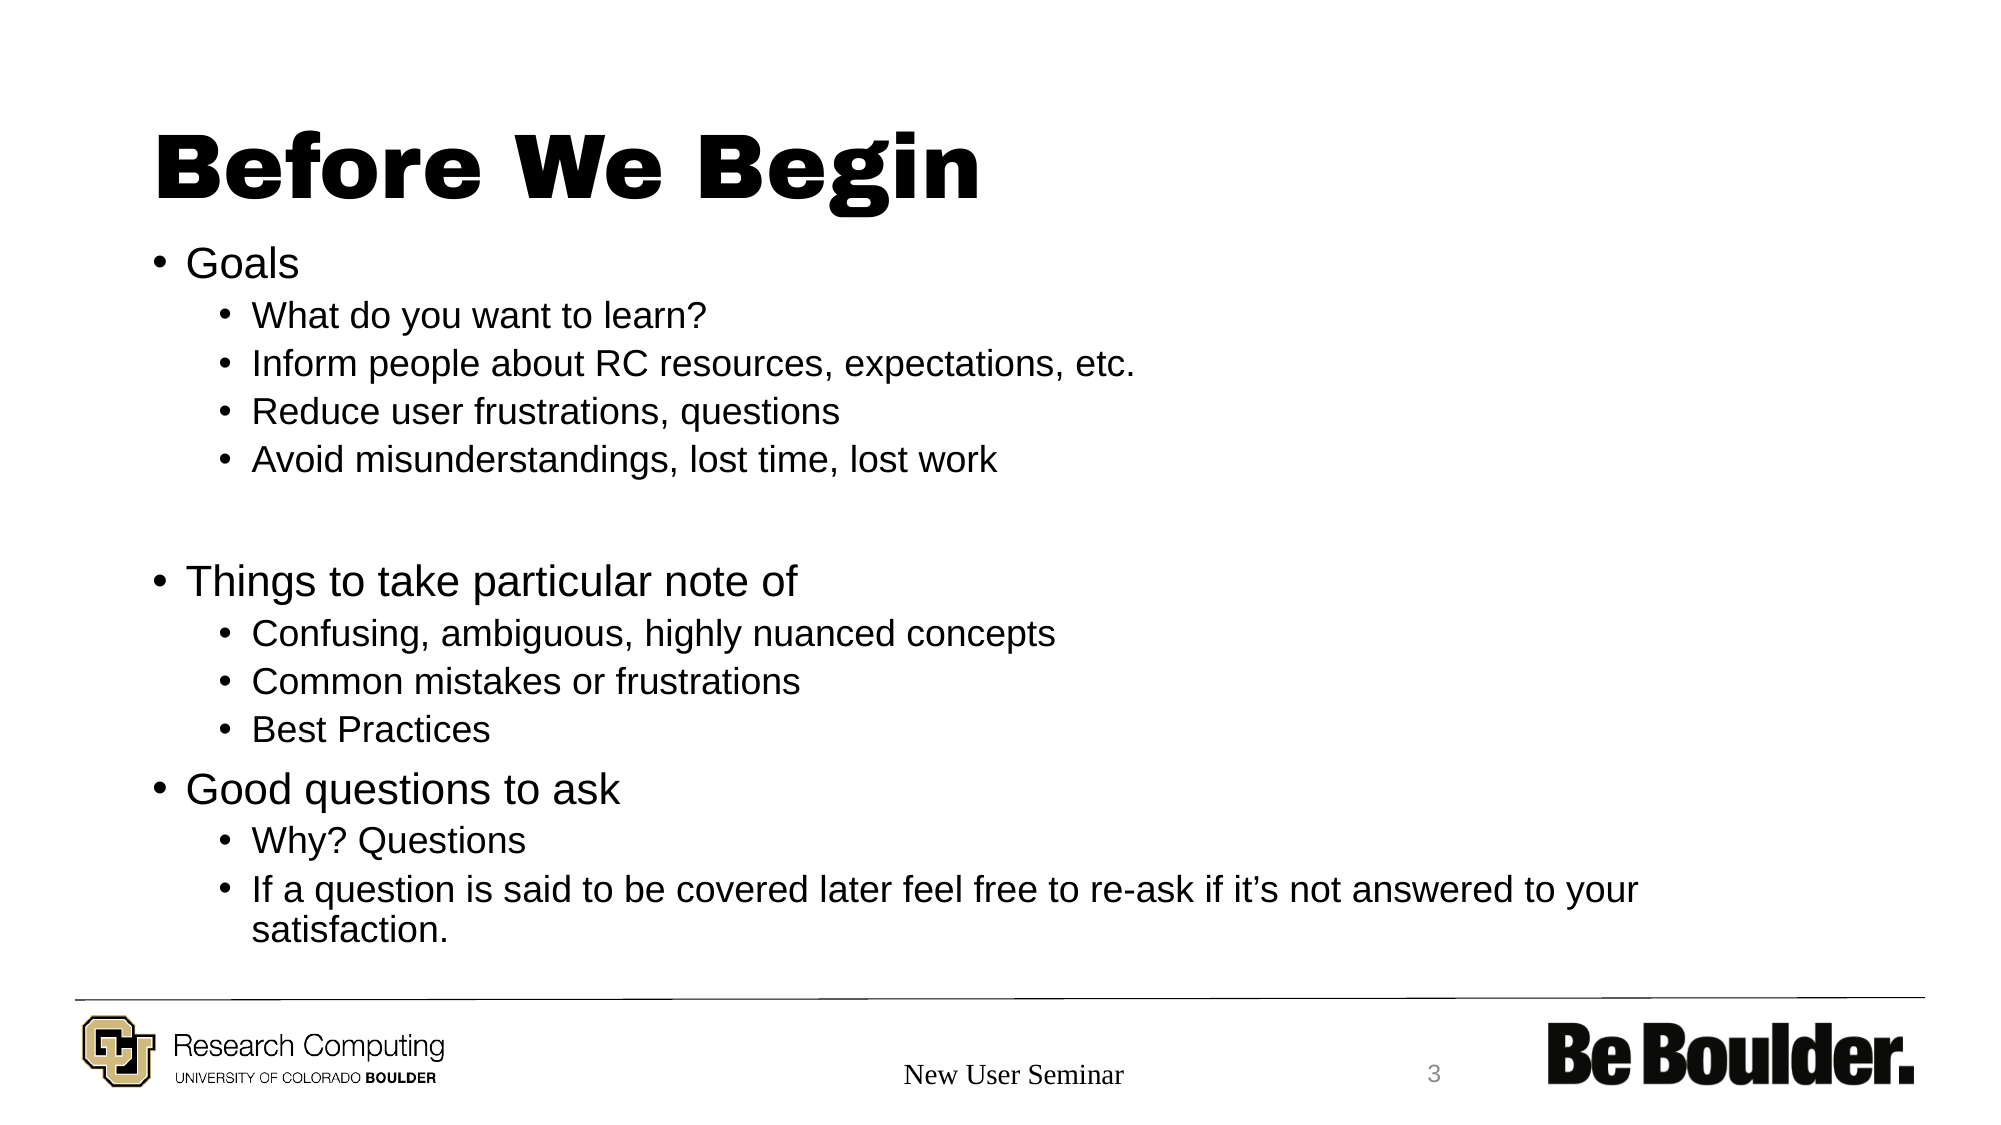

# Before We Begin
Goals
What do you want to learn?
Inform people about RC resources, expectations, etc.
Reduce user frustrations, questions
Avoid misunderstandings, lost time, lost work

Things to take particular note of
Confusing, ambiguous, highly nuanced concepts
Common mistakes or frustrations
Best Practices
Good questions to ask
Why? Questions
If a question is said to be covered later feel free to re-ask if it’s not answered to your satisfaction.

New User Seminar
3